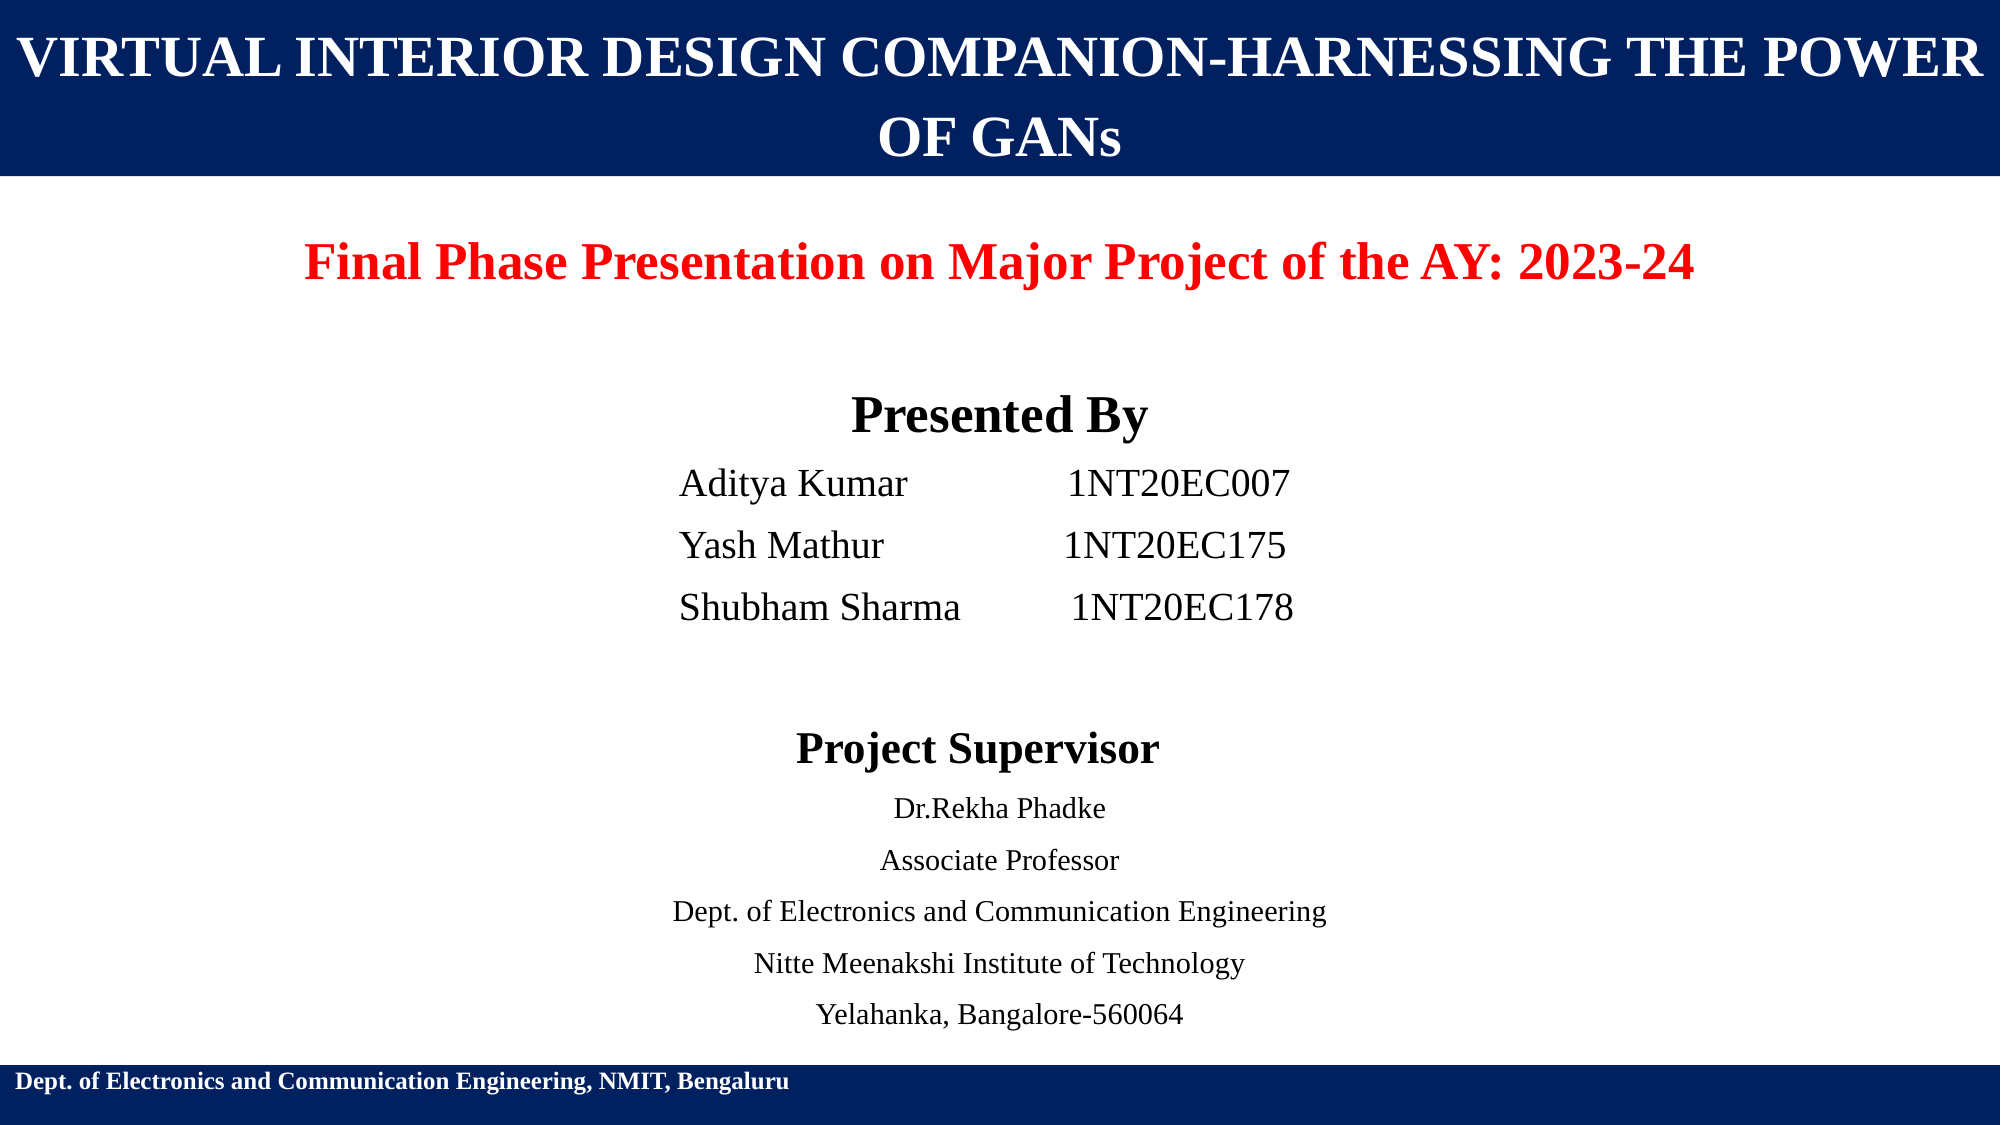

# VIRTUAL INTERIOR DESIGN COMPANION-HARNESSING THE POWER OF GANs
Final Phase Presentation on Major Project of the AY: 2023-24

Presented By
Aditya Kumar                1NT20EC007
Yash Mathur                  1NT20EC175
Shubham Sharma           1NT20EC178

      Project Supervisor
Dr.Rekha Phadke
Associate Professor
Dept. of Electronics and Communication Engineering
Nitte Meenakshi Institute of Technology
Yelahanka, Bangalore-560064

Dept. of Electronics and Communication Engineering, NMIT, Bengaluru